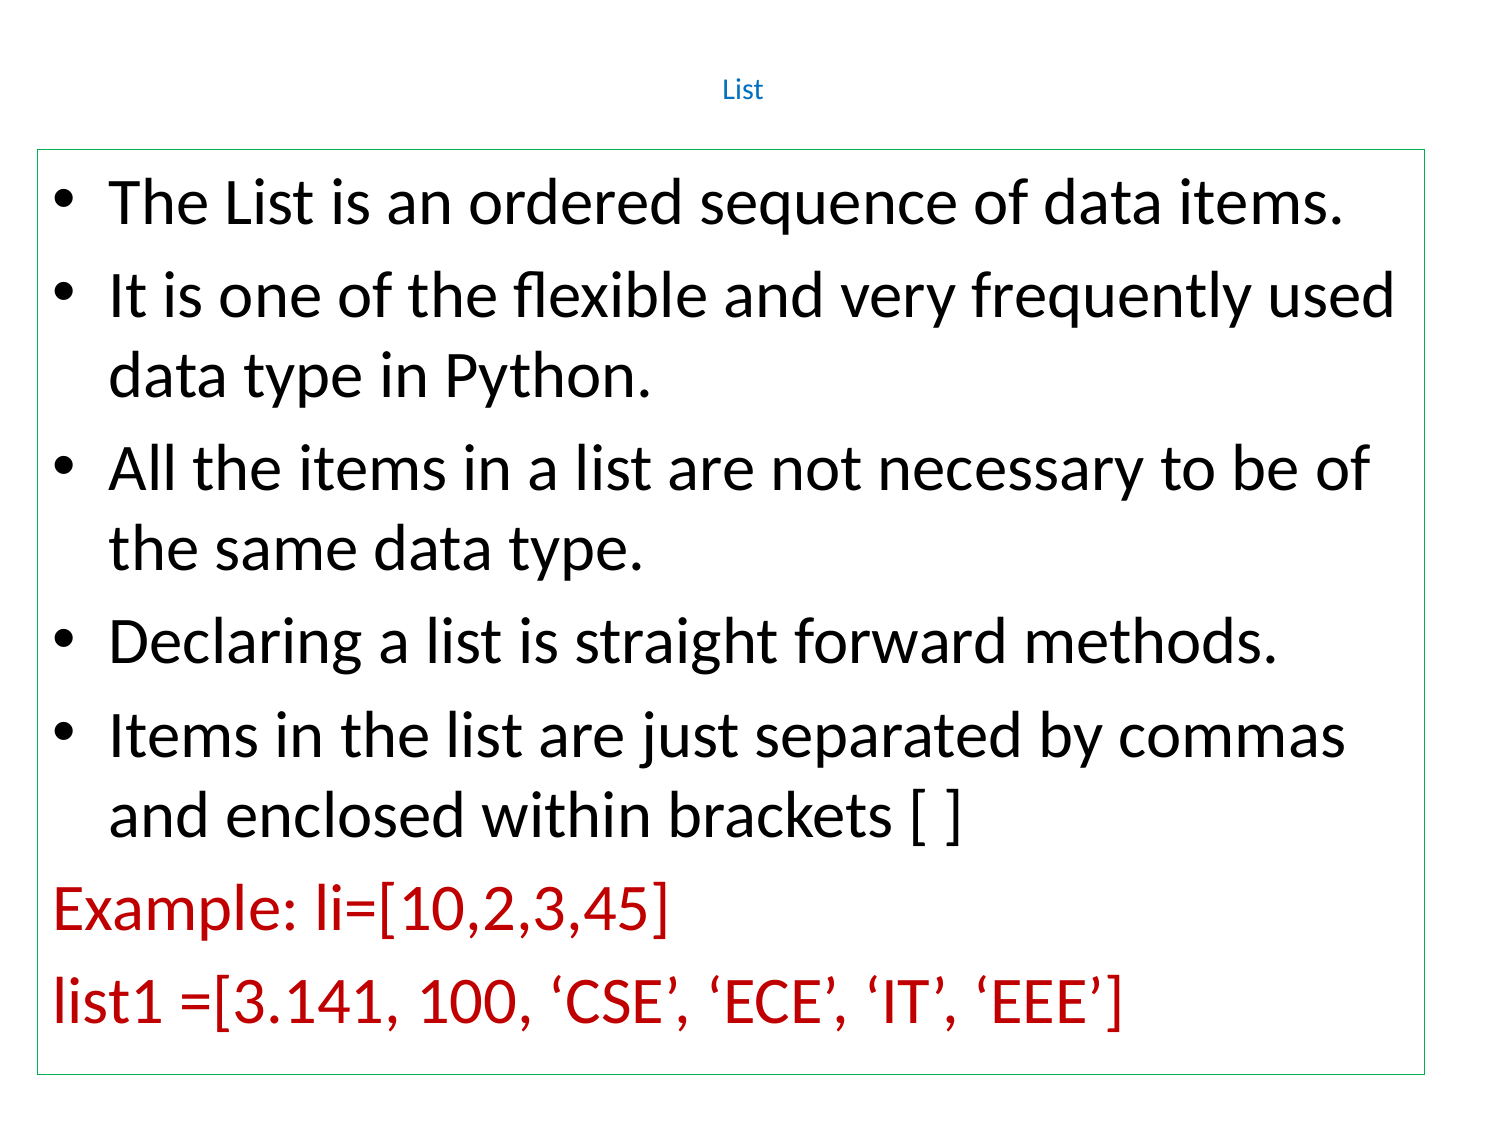

# List
The List is an ordered sequence of data items.
It is one of the flexible and very frequently used data type in Python.
All the items in a list are not necessary to be of the same data type.
Declaring a list is straight forward methods.
Items in the list are just separated by commas and enclosed within brackets [ ]
Example: li=[10,2,3,45]
list1 =[3.141, 100, ‘CSE’, ‘ECE’, ‘IT’, ‘EEE’]